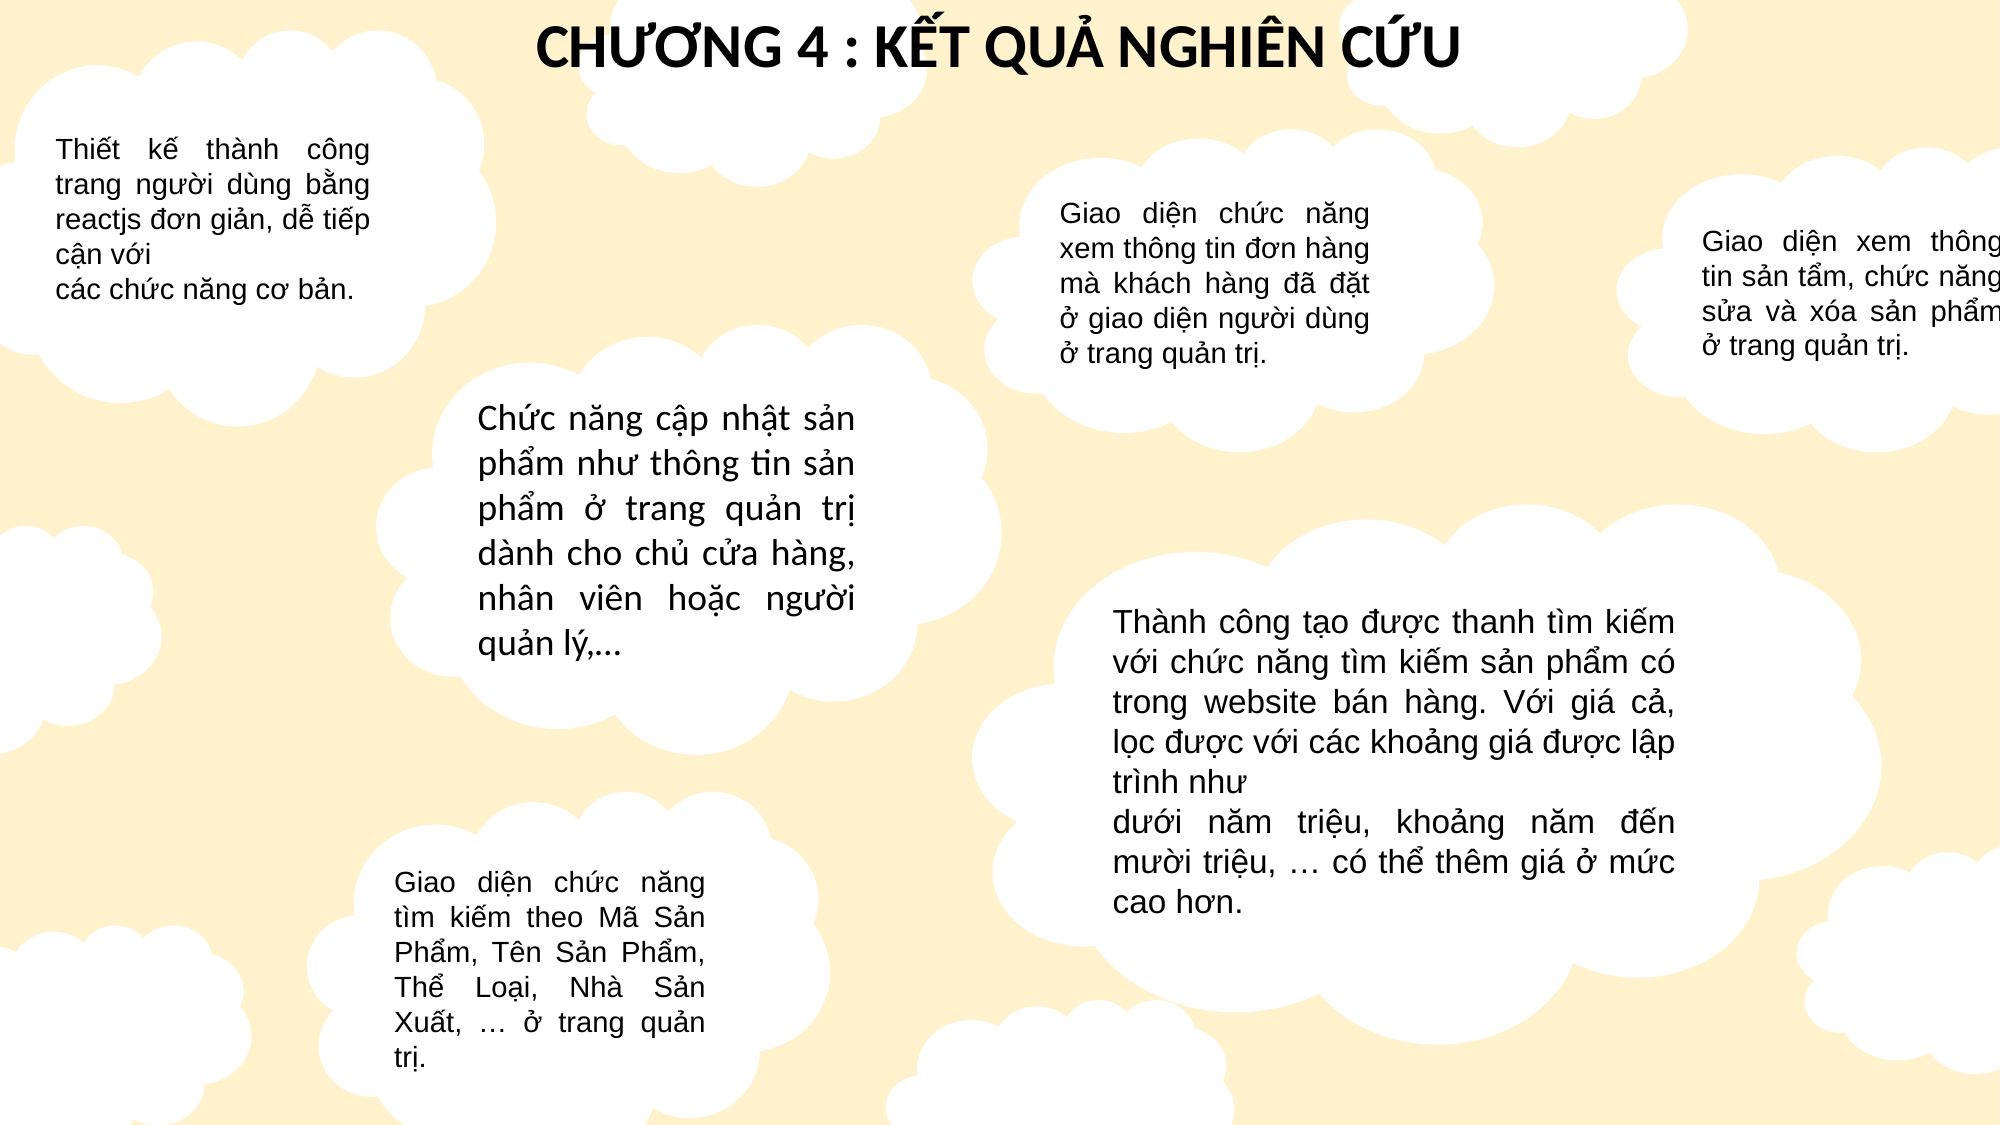

CHƯƠNG 4 : KẾT QUẢ NGHIÊN CỨU
Thiết kế thành công trang người dùng bằng reactjs đơn giản, dễ tiếp cận với
các chức năng cơ bản.
Giao diện chức năng xem thông tin đơn hàng mà khách hàng đã đặt ở giao diện người dùng ở trang quản trị.
Giao diện xem thông tin sản tẩm, chức năng sửa và xóa sản phẩm ở trang quản trị.
Chức năng cập nhật sản phẩm như thông tin sản phẩm ở trang quản trị dành cho chủ cửa hàng, nhân viên hoặc người quản lý,…
Thành công tạo được thanh tìm kiếm với chức năng tìm kiếm sản phẩm có trong website bán hàng. Với giá cả, lọc được với các khoảng giá được lập trình như
dưới năm triệu, khoảng năm đến mười triệu, … có thể thêm giá ở mức cao hơn.

Giao diện chức năng tìm kiếm theo Mã Sản Phẩm, Tên Sản Phẩm, Thể Loại, Nhà Sản Xuất, … ở trang quản trị.

23